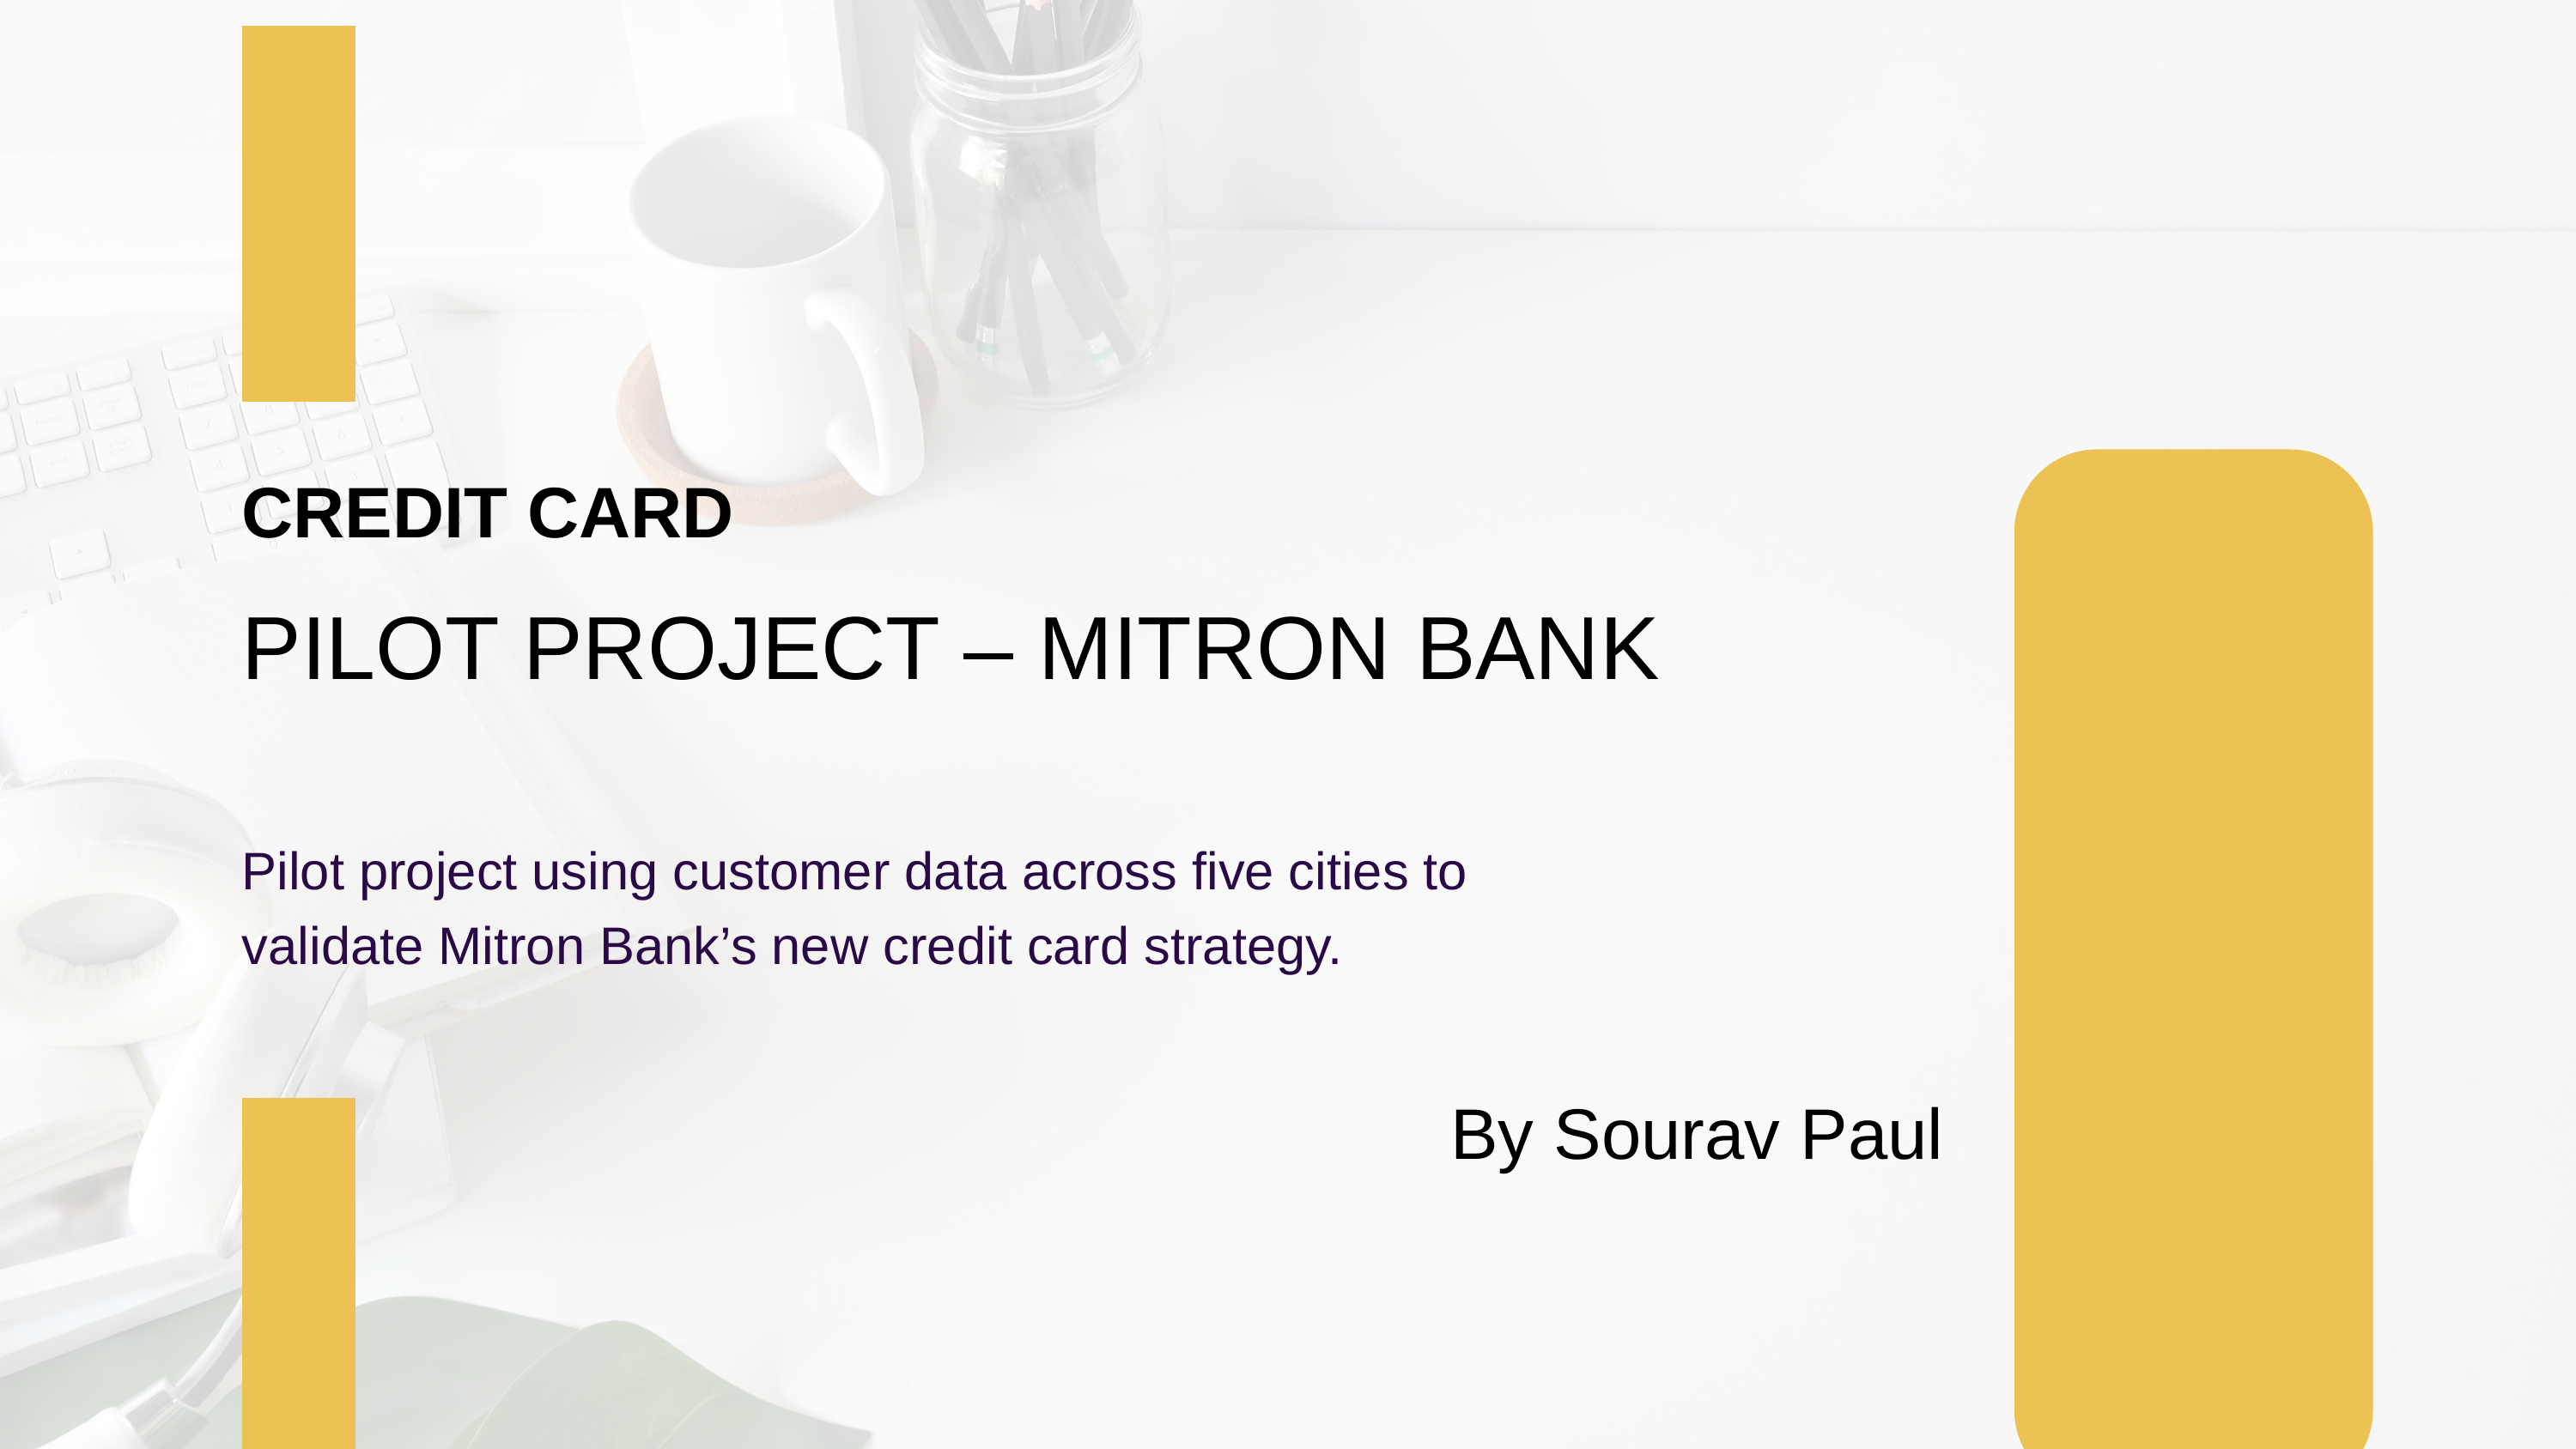

CREDIT CARD
PILOT PROJECT – MITRON BANK
Pilot project using customer data across five cities to validate Mitron Bank’s new credit card strategy.
By Sourav Paul